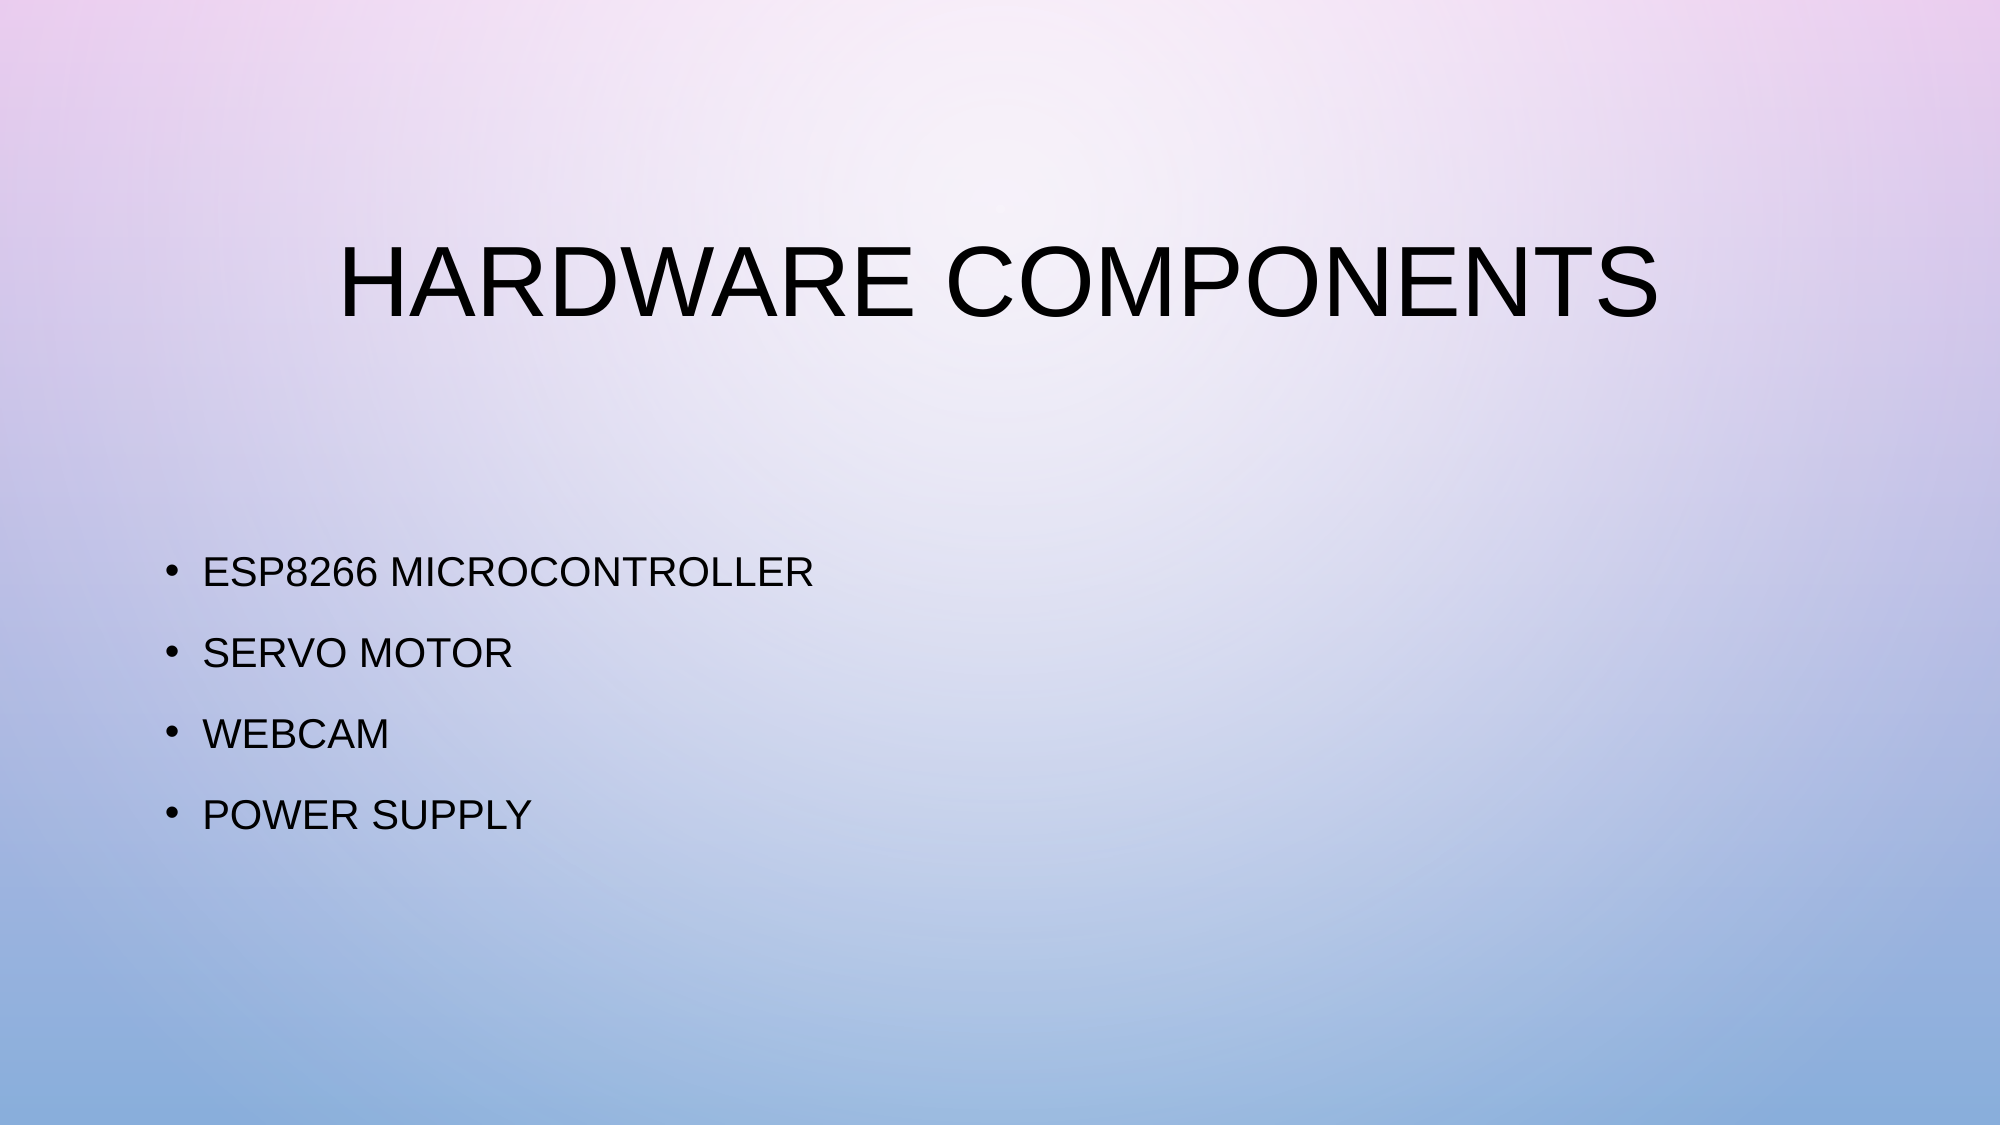

# HARDWARE COMPONENTS
ESP8266 MICROCONTROLLER
SERVO MOTOR
WEBCAM
POWER SUPPLY